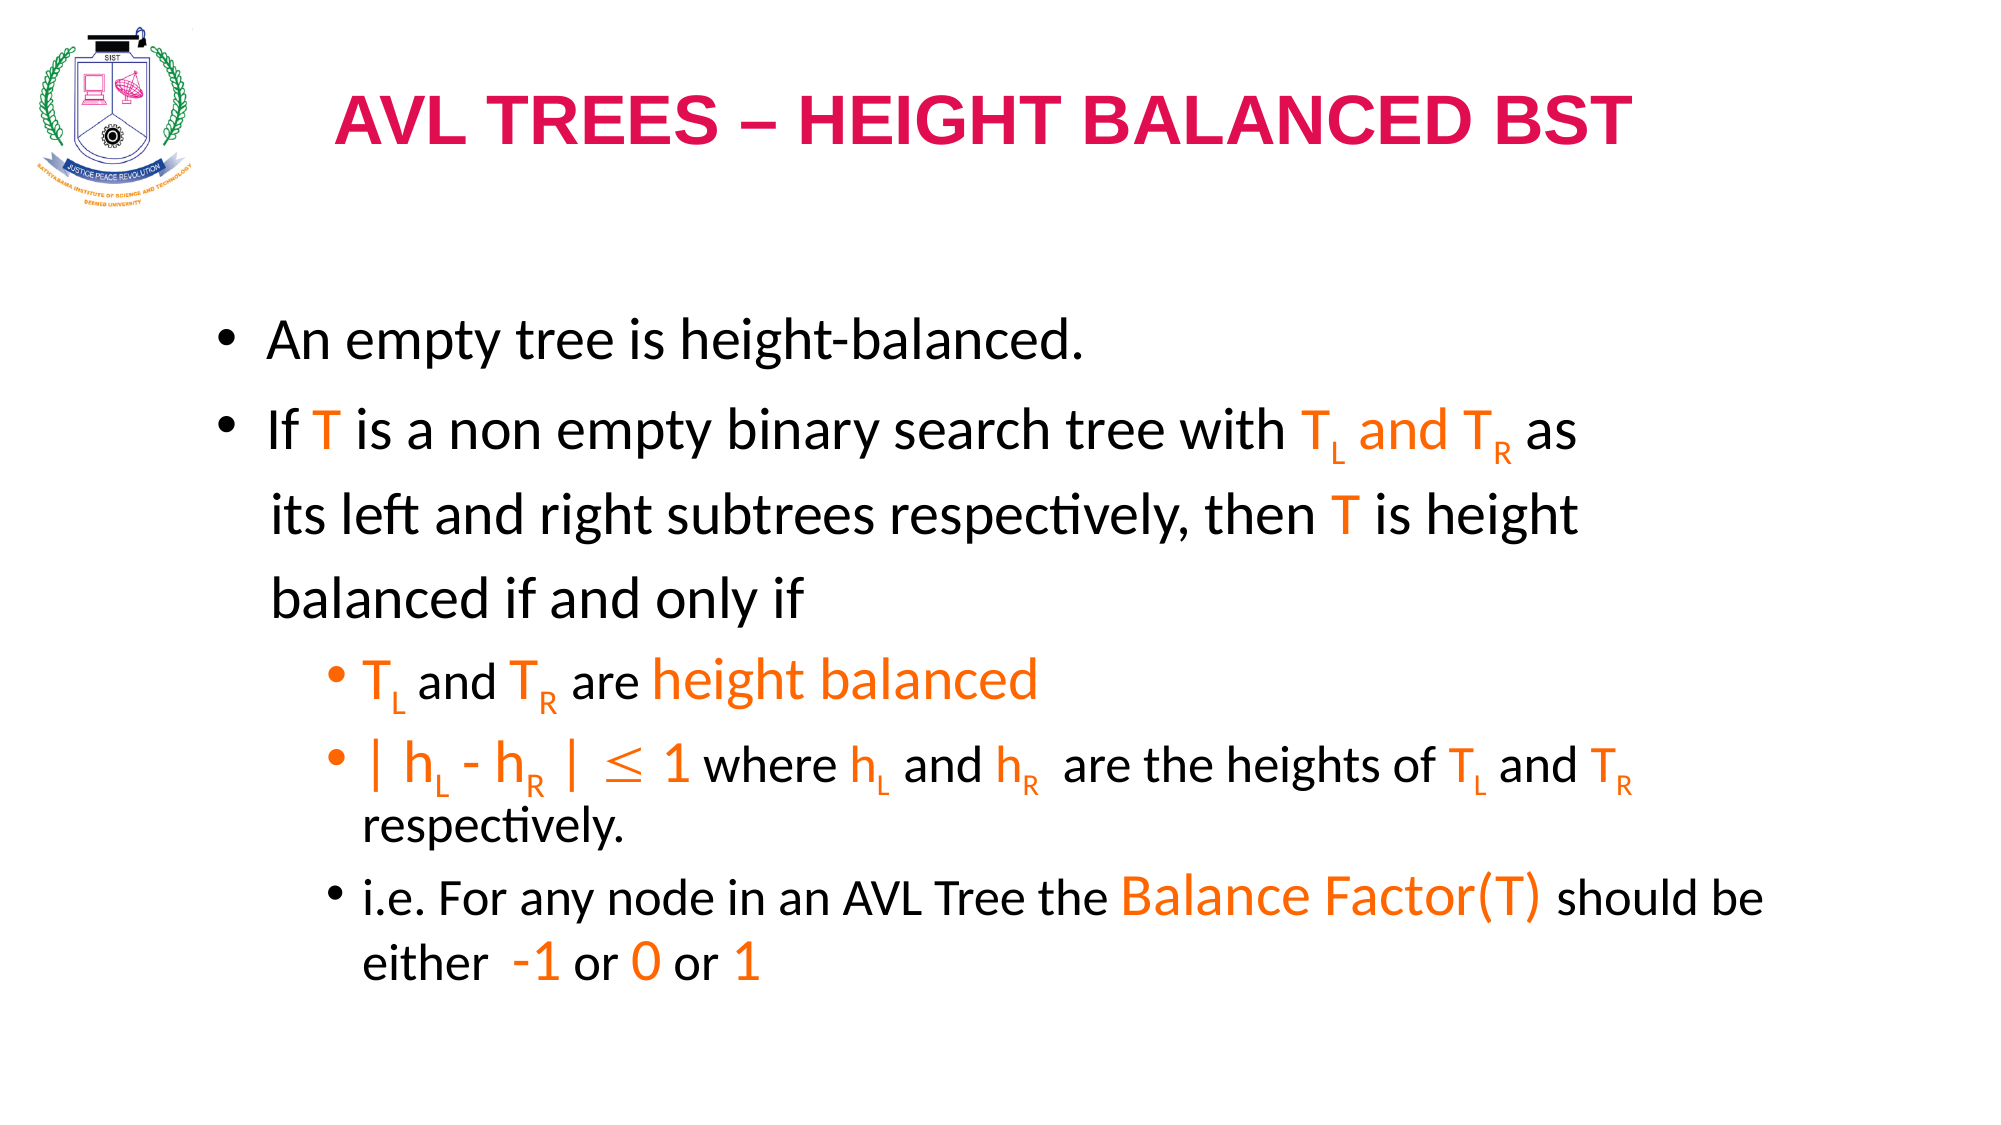

AVL TREES – HEIGHT BALANCED BST
 An empty tree is height-balanced.
 If T is a non empty binary search tree with TL and TR as
    its left and right subtrees respectively, then T is height
    balanced if and only if
TL and TR are height balanced
| hL - hR | ≤ 1 where hL  and hR  are the heights of TL and TR respectively.
i.e. For any node in an AVL Tree the Balance Factor(T) should be either  -1 or 0 or 1